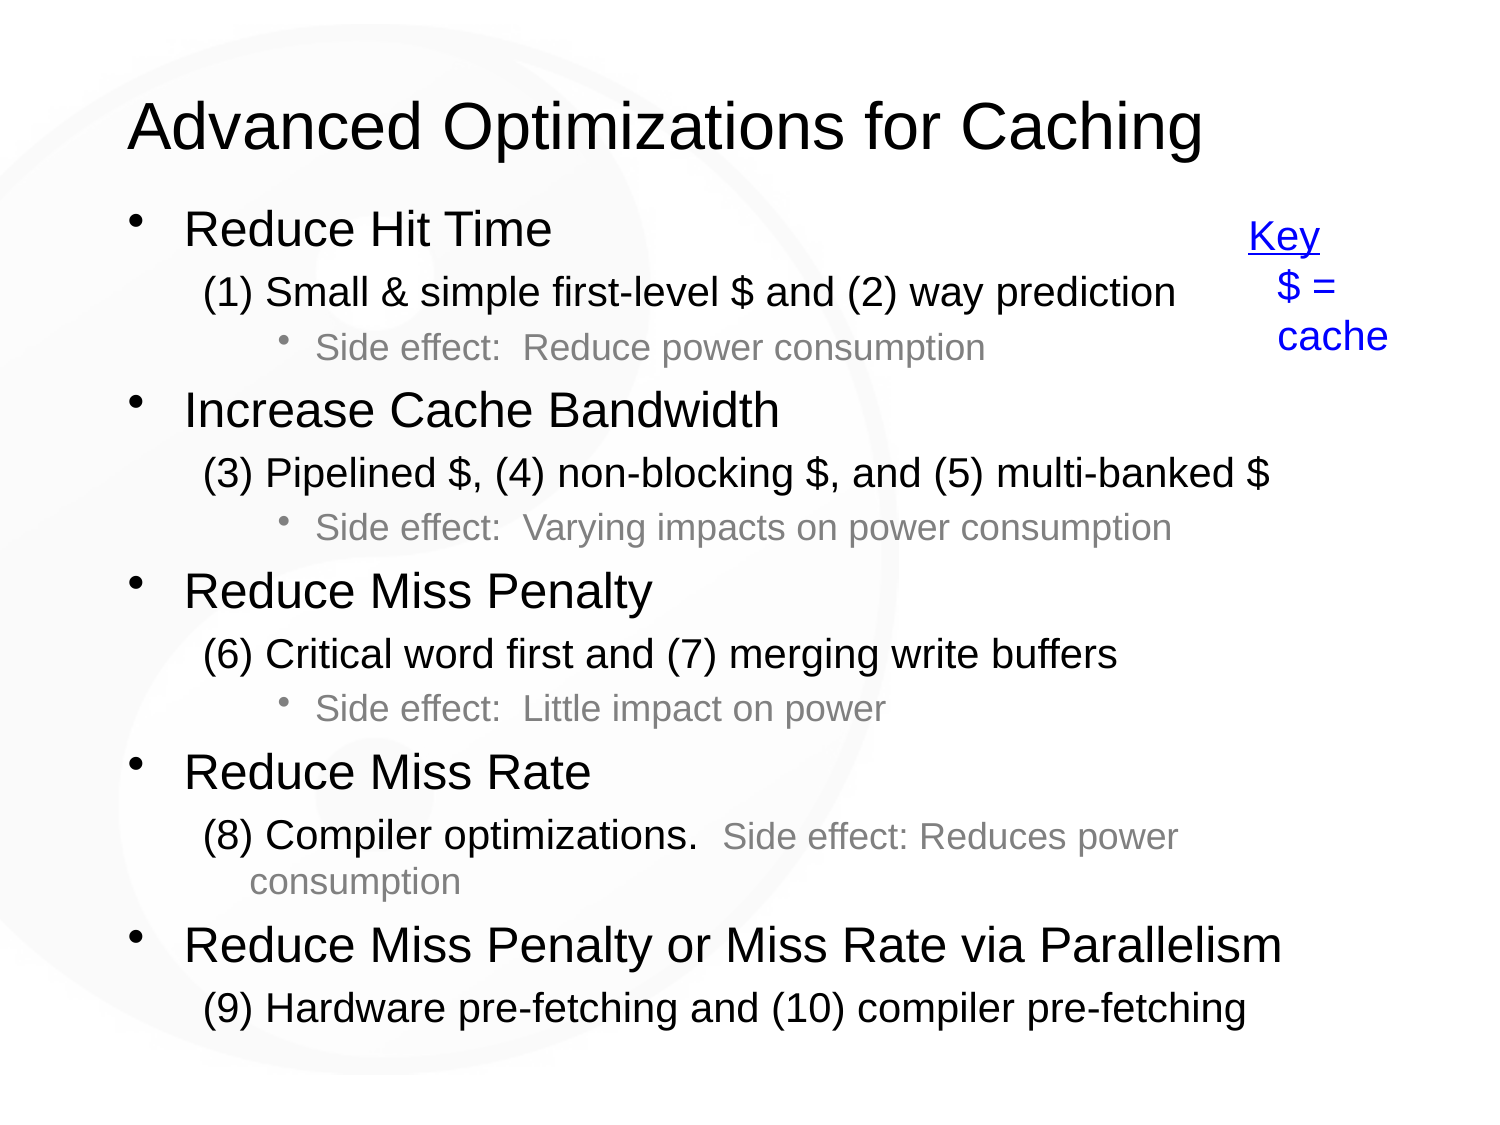

# Advanced Optimizations for Caching
Reduce Hit Time
(1) Small & simple first-level $ and (2) way prediction
Side effect:  Reduce power consumption
Increase Cache Bandwidth
(3) Pipelined $, (4) non-blocking $, and (5) multi-banked $
Side effect:  Varying impacts on power consumption
Reduce Miss Penalty
(6) Critical word first and (7) merging write buffers
Side effect:  Little impact on power
Reduce Miss Rate
(8) Compiler optimizations.  Side effect: Reduces power consumption
Reduce Miss Penalty or Miss Rate via Parallelism
(9) Hardware pre-fetching and (10) compiler pre-fetching
Key
$ = cache